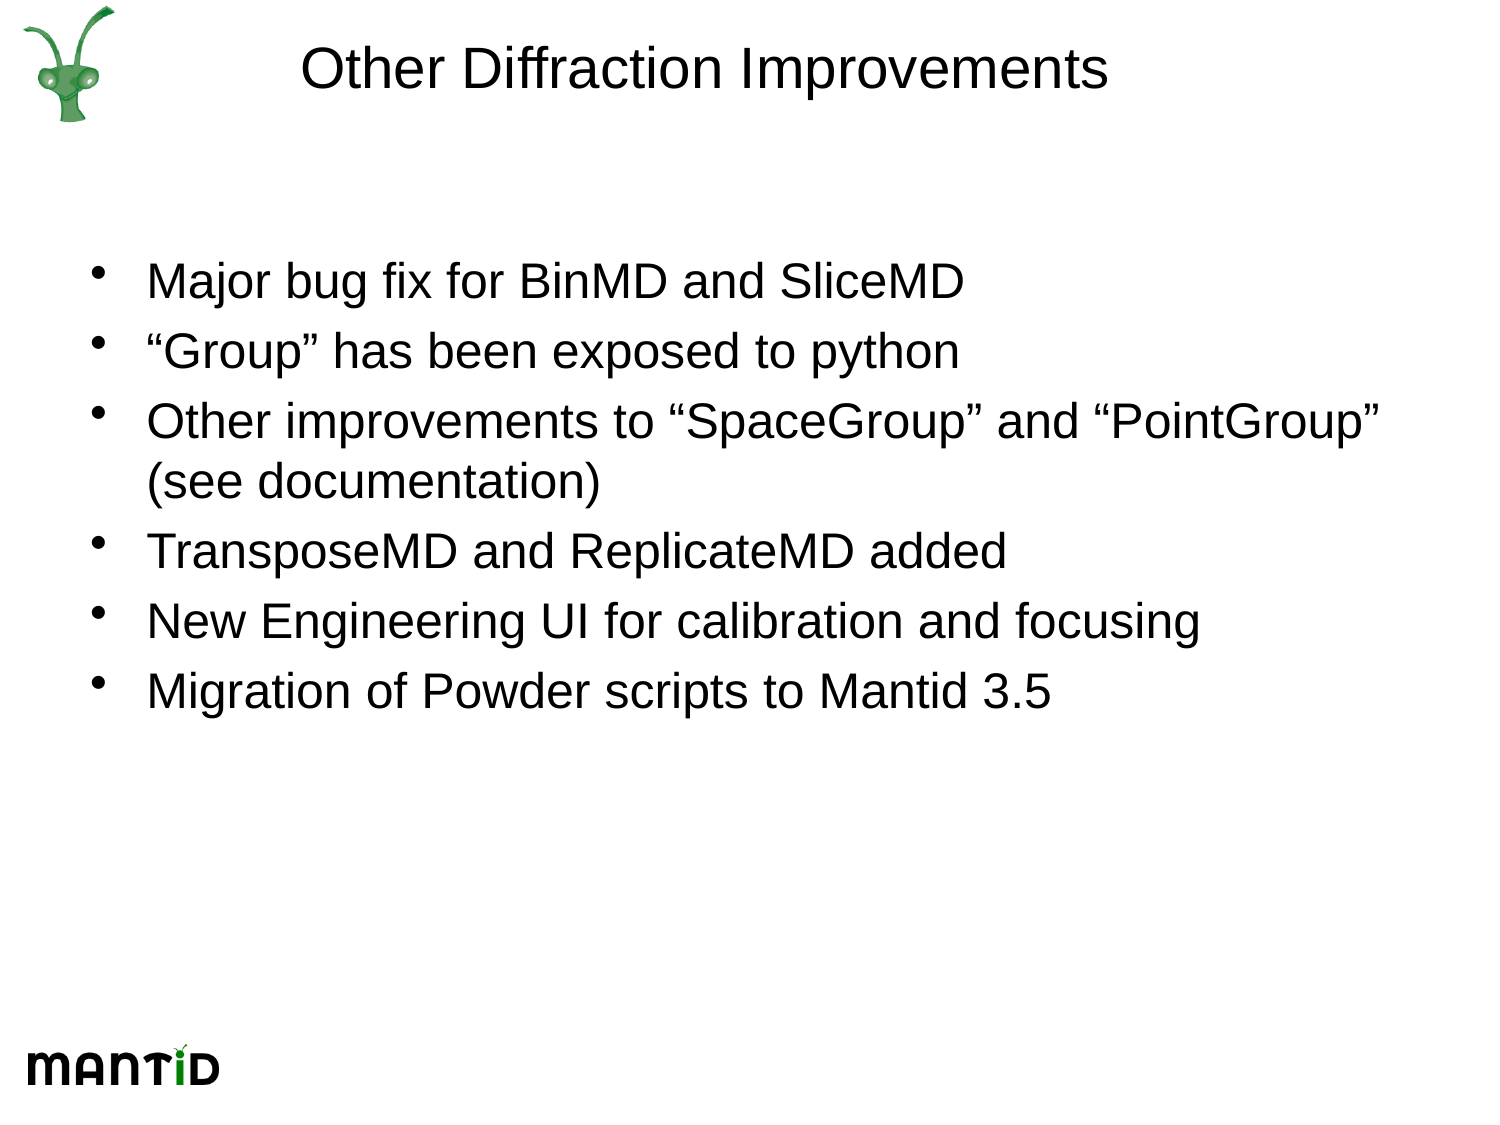

# Other Diffraction Improvements
Major bug fix for BinMD and SliceMD
“Group” has been exposed to python
Other improvements to “SpaceGroup” and “PointGroup” (see documentation)
TransposeMD and ReplicateMD added
New Engineering UI for calibration and focusing
Migration of Powder scripts to Mantid 3.5